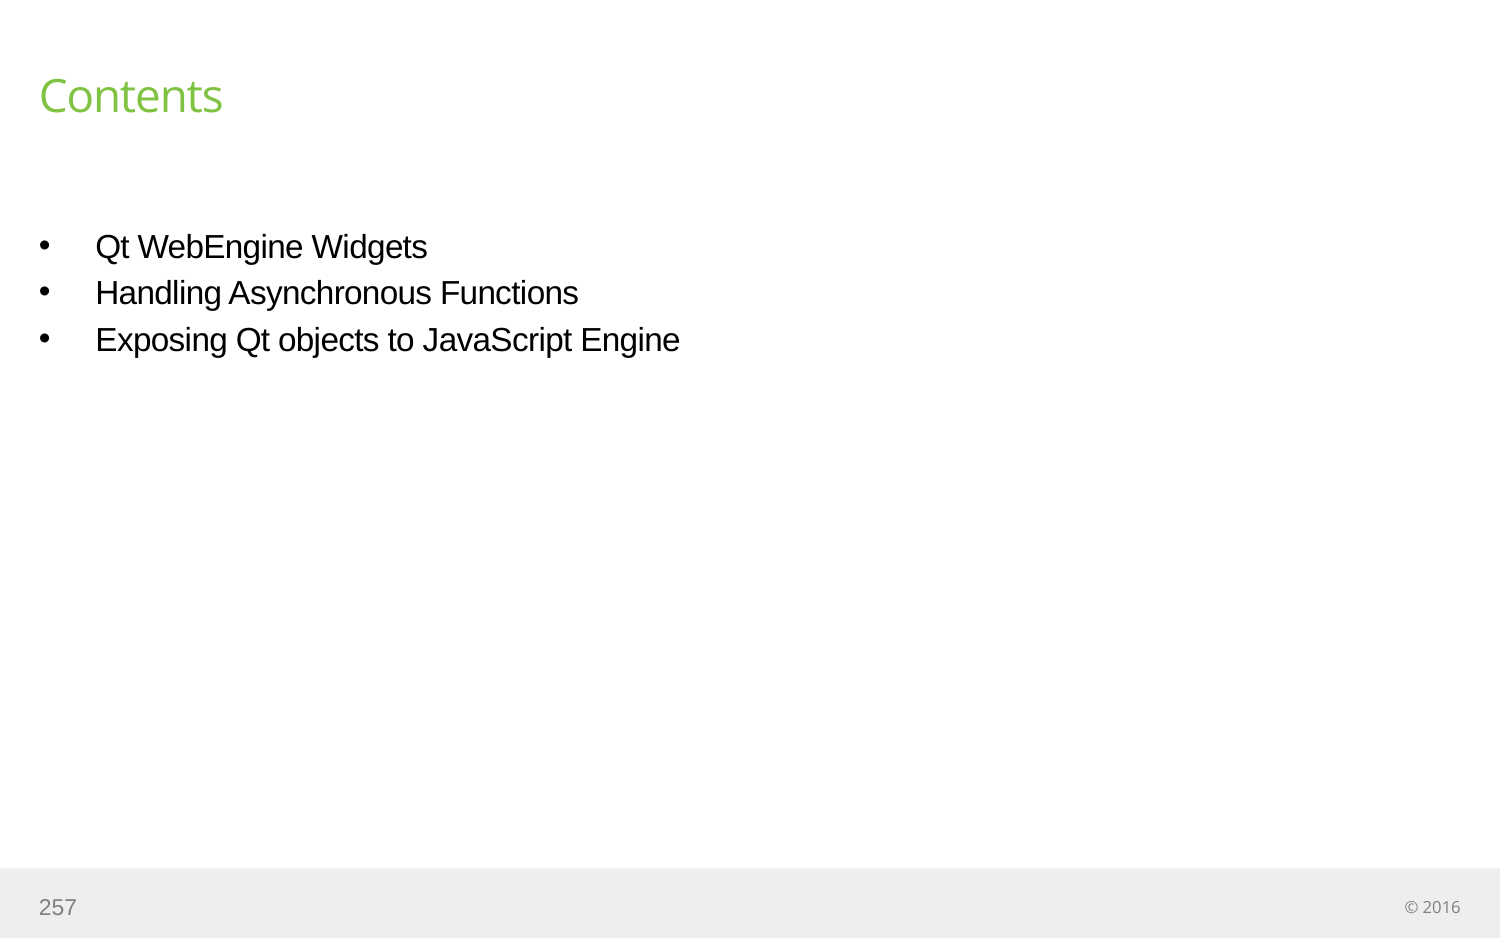

# Contents
Qt WebEngine Widgets
Handling Asynchronous Functions
Exposing Qt objects to JavaScript Engine
257
© 2016